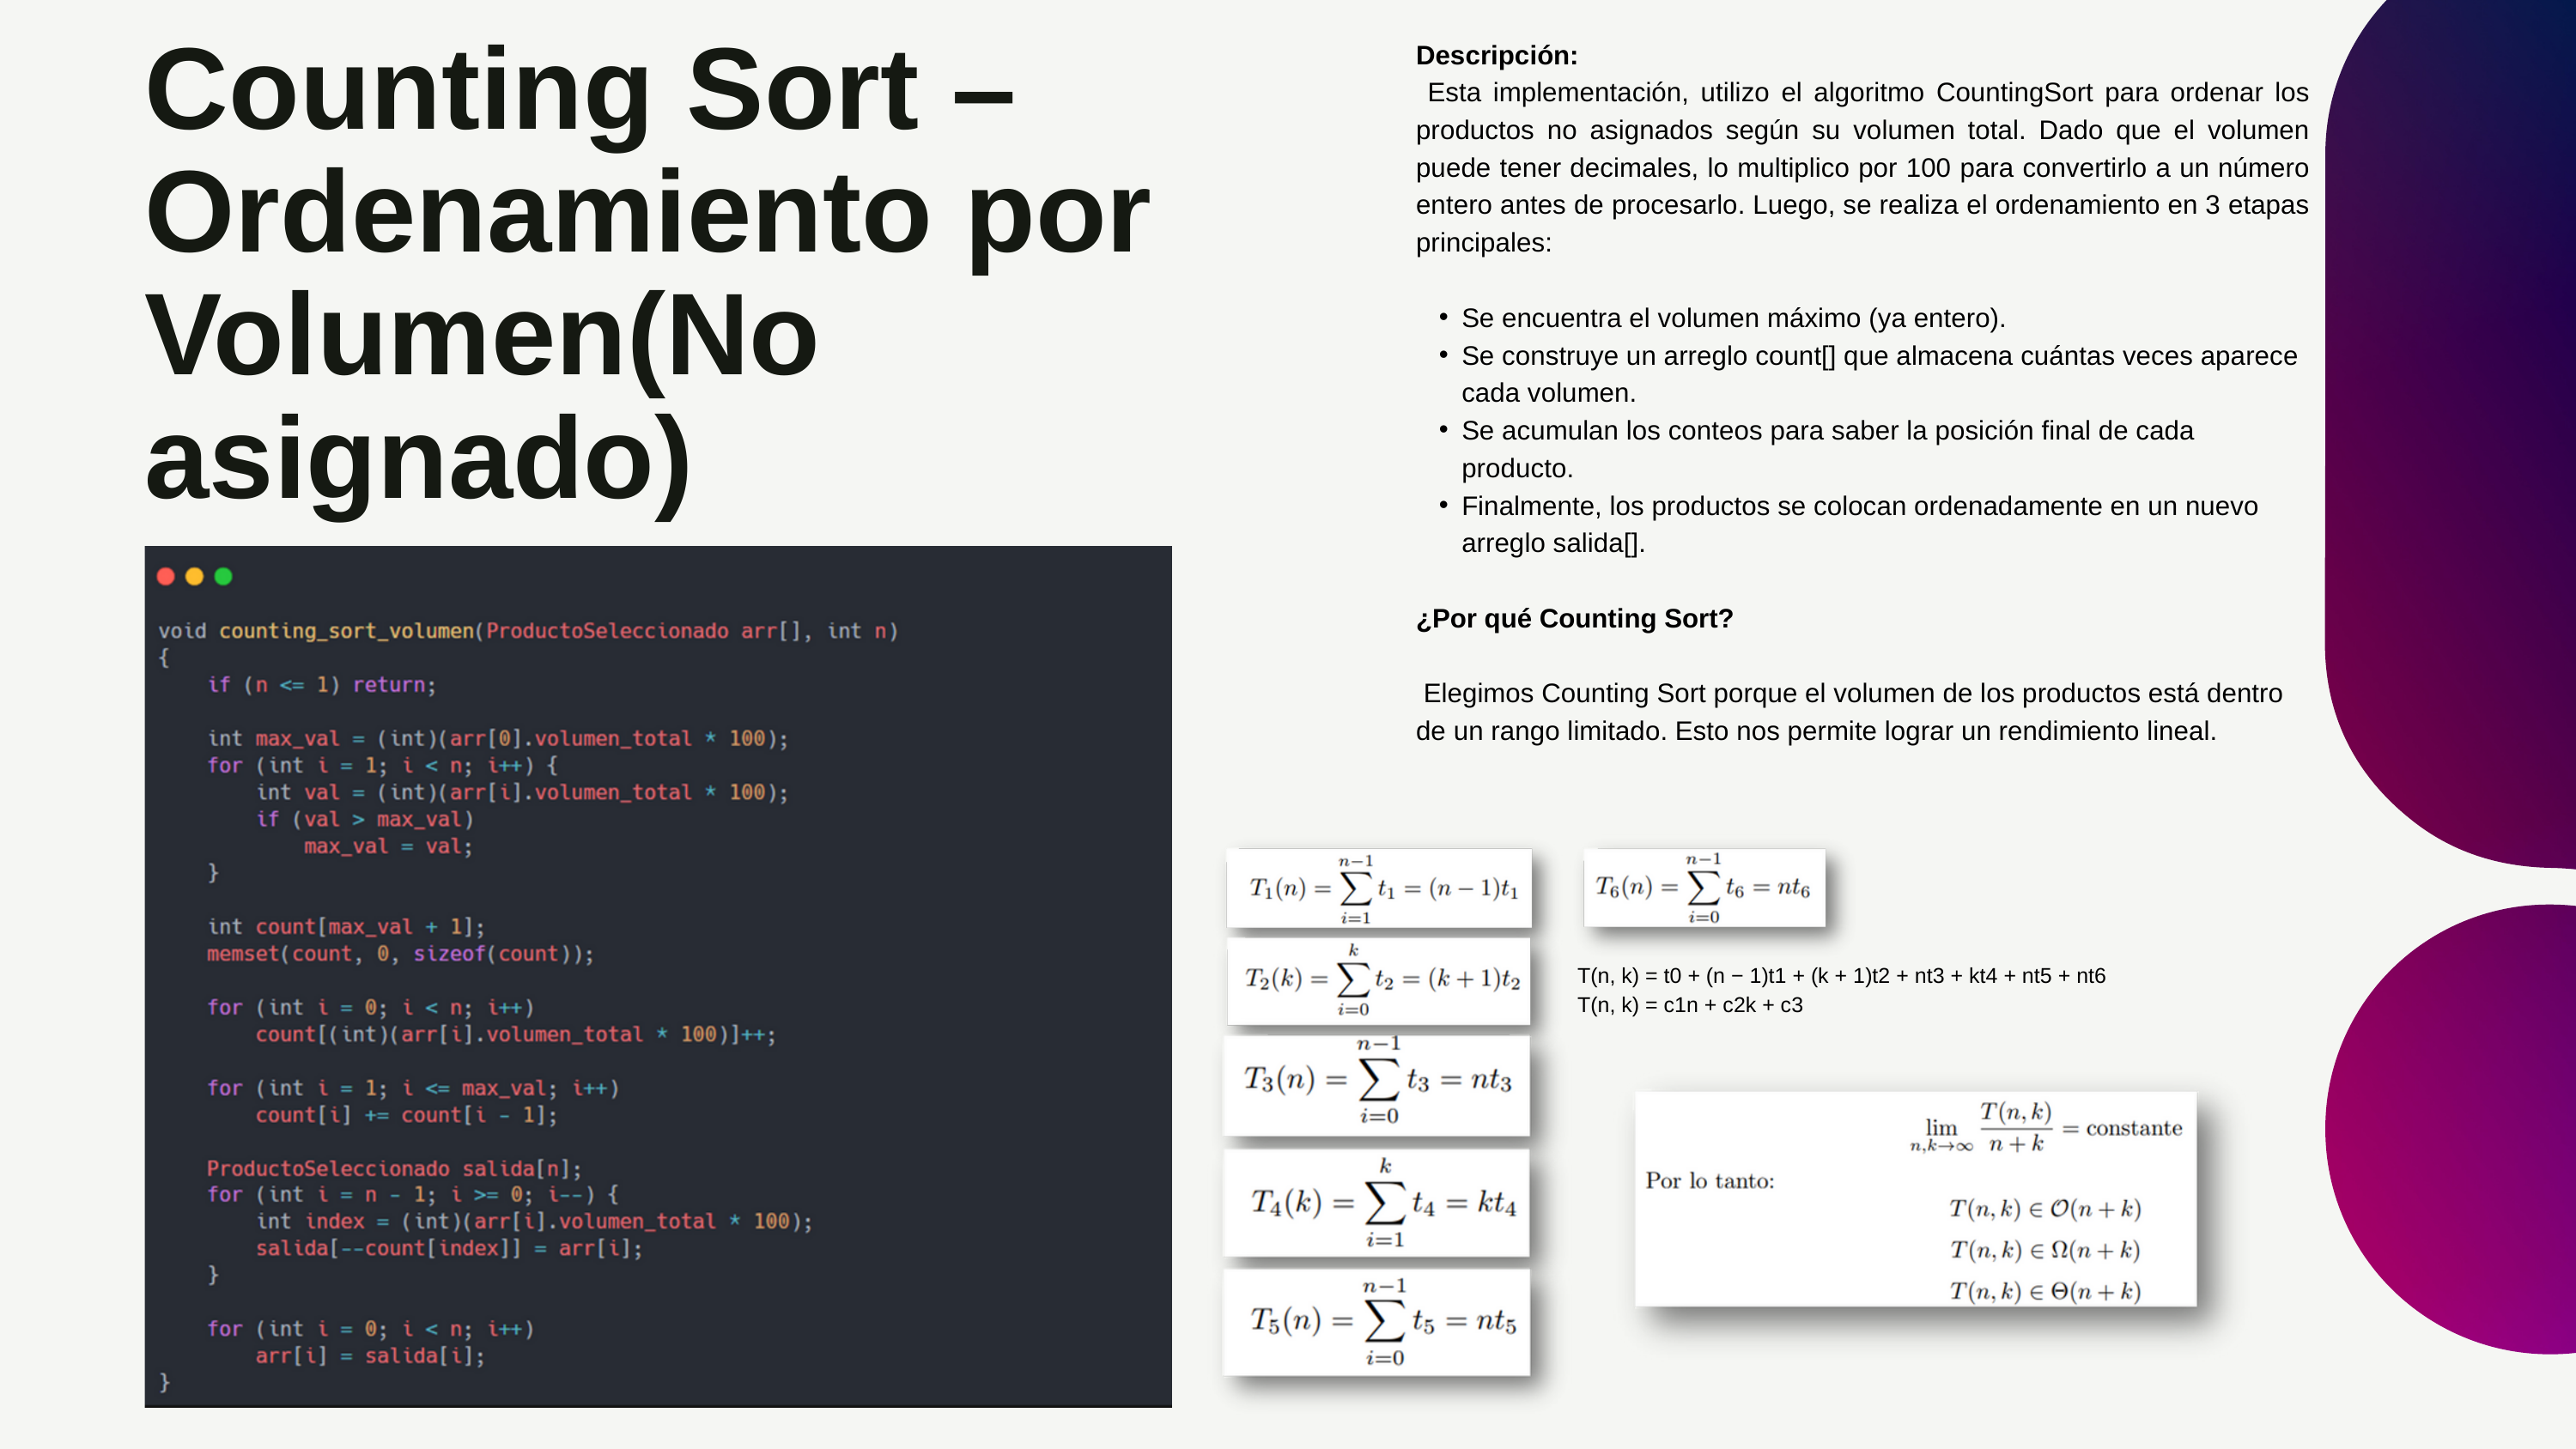

Counting Sort – Ordenamiento por Volumen(No asignado)
Descripción:
 Esta implementación, utilizo el algoritmo CountingSort para ordenar los productos no asignados según su volumen total. Dado que el volumen puede tener decimales, lo multiplico por 100 para convertirlo a un número entero antes de procesarlo. Luego, se realiza el ordenamiento en 3 etapas principales:

Se encuentra el volumen máximo (ya entero).
Se construye un arreglo count[] que almacena cuántas veces aparece cada volumen.
Se acumulan los conteos para saber la posición final de cada producto.
Finalmente, los productos se colocan ordenadamente en un nuevo arreglo salida[].

¿Por qué Counting Sort?

 Elegimos Counting Sort porque el volumen de los productos está dentro de un rango limitado. Esto nos permite lograr un rendimiento lineal.

T(n, k) = t0 + (n − 1)t1 + (k + 1)t2 + nt3 + kt4 + nt5 + nt6
T(n, k) = c1n + c2k + c3